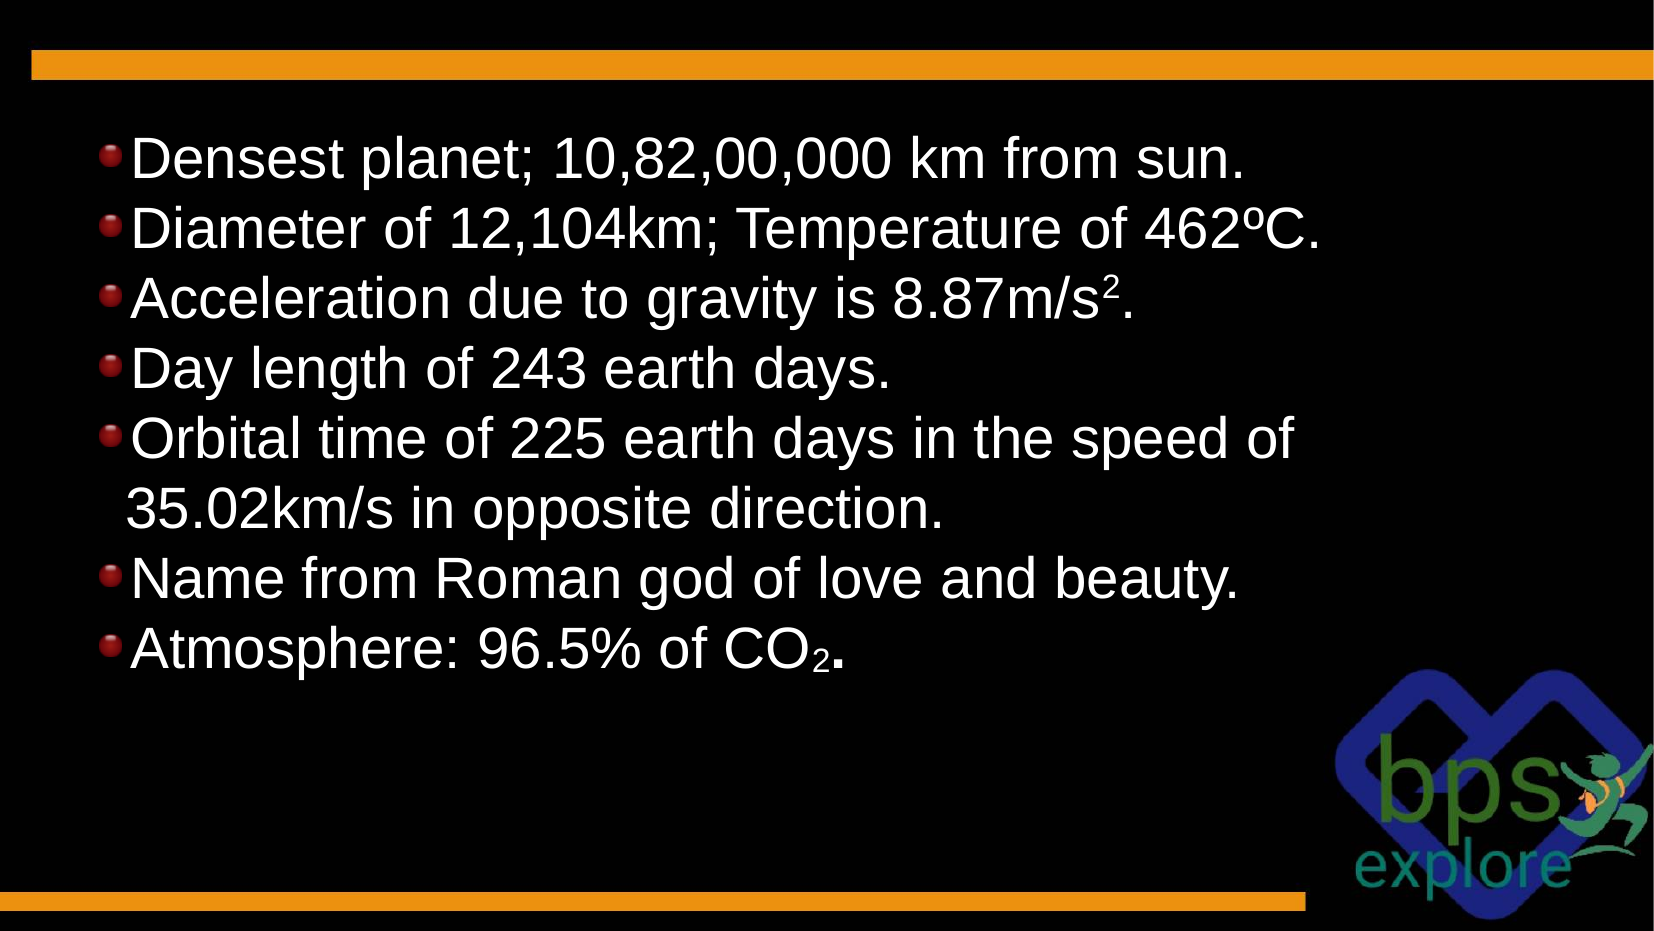

Densest planet; 10,82,00,000 km from sun.
Diameter of 12,104km; Temperature of 462ºC.
Acceleration due to gravity is 8.87m/s2.
Day length of 243 earth days.
Orbital time of 225 earth days in the speed of 35.02km/s in opposite direction.
Name from Roman god of love and beauty.
Atmosphere: 96.5% of CO2.